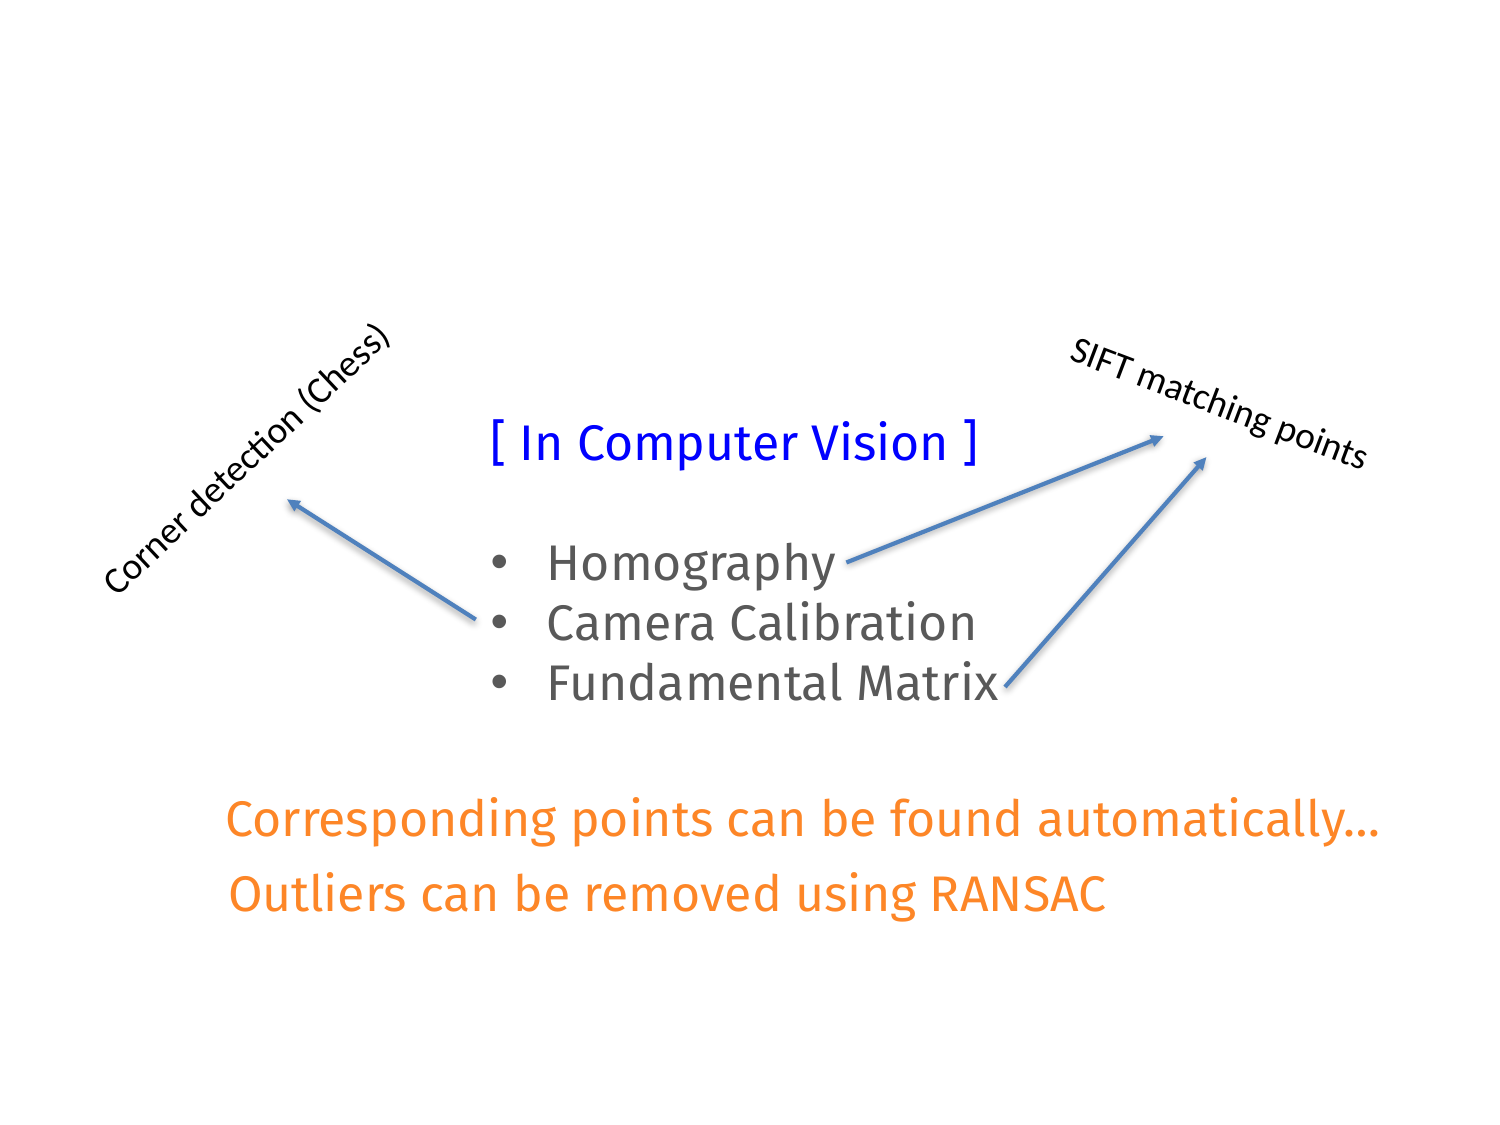

SIFT matching points
[ In Computer Vision ]

Homography
Camera Calibration
Fundamental Matrix
Corner detection (Chess)
Corresponding points can be found automatically…
Outliers can be removed using RANSAC